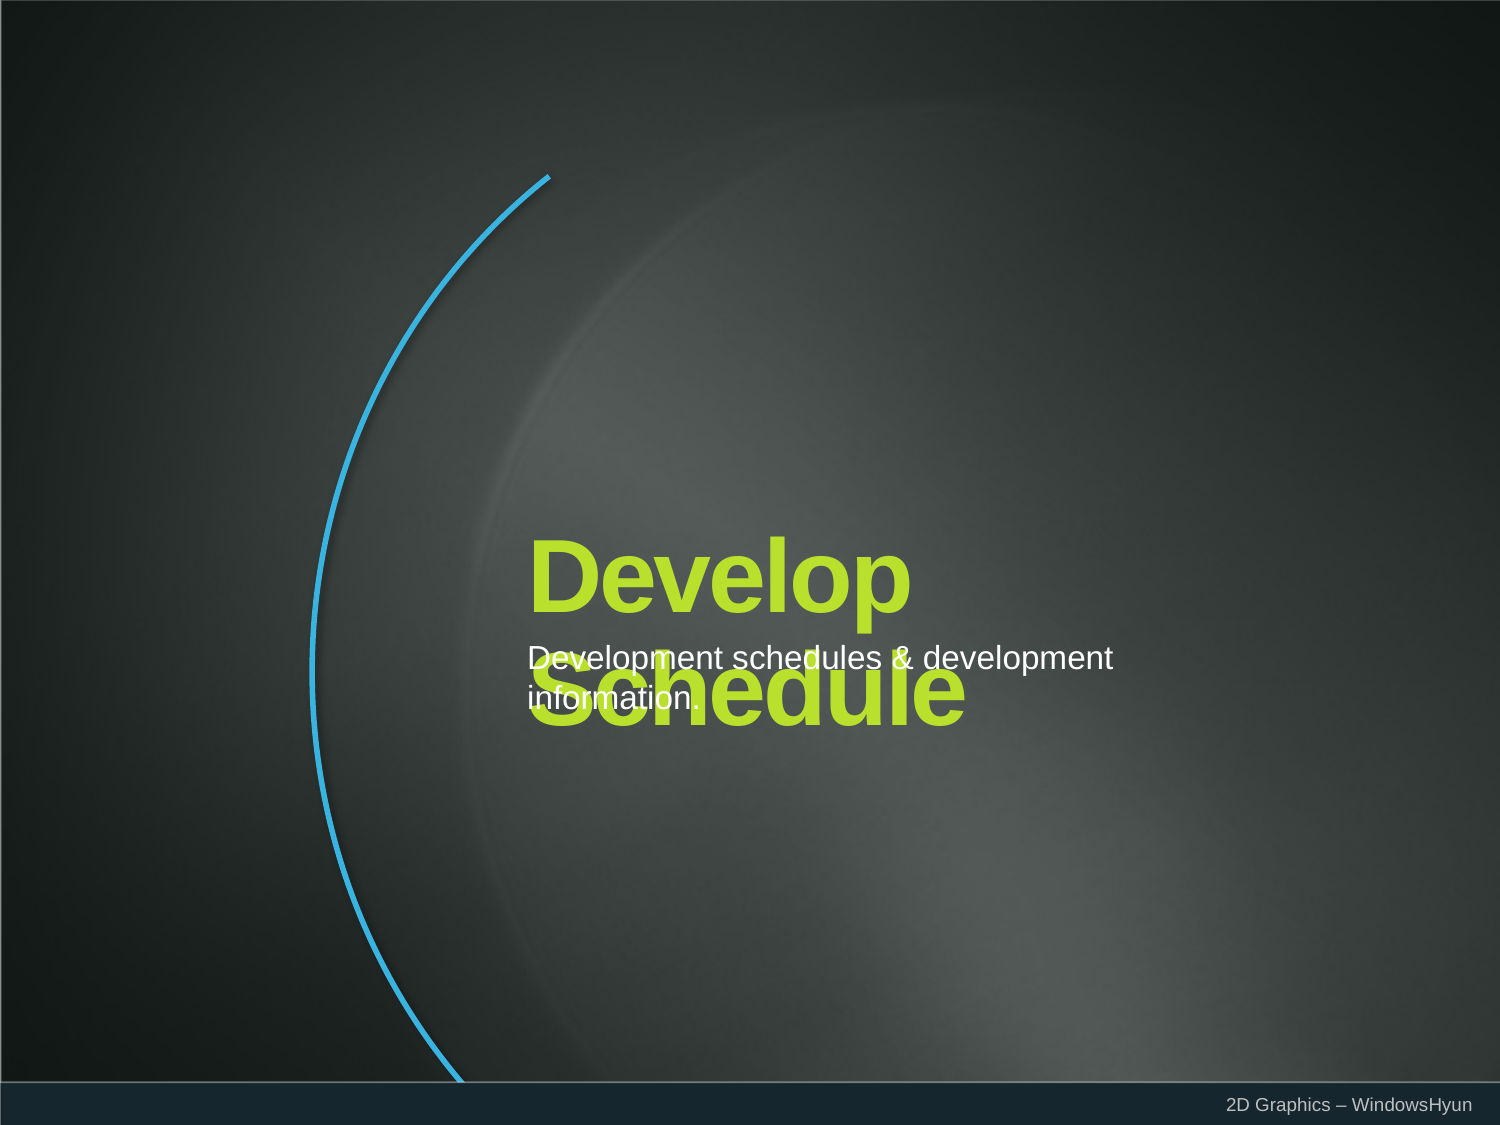

Develop Schedule
Development schedules & development information.